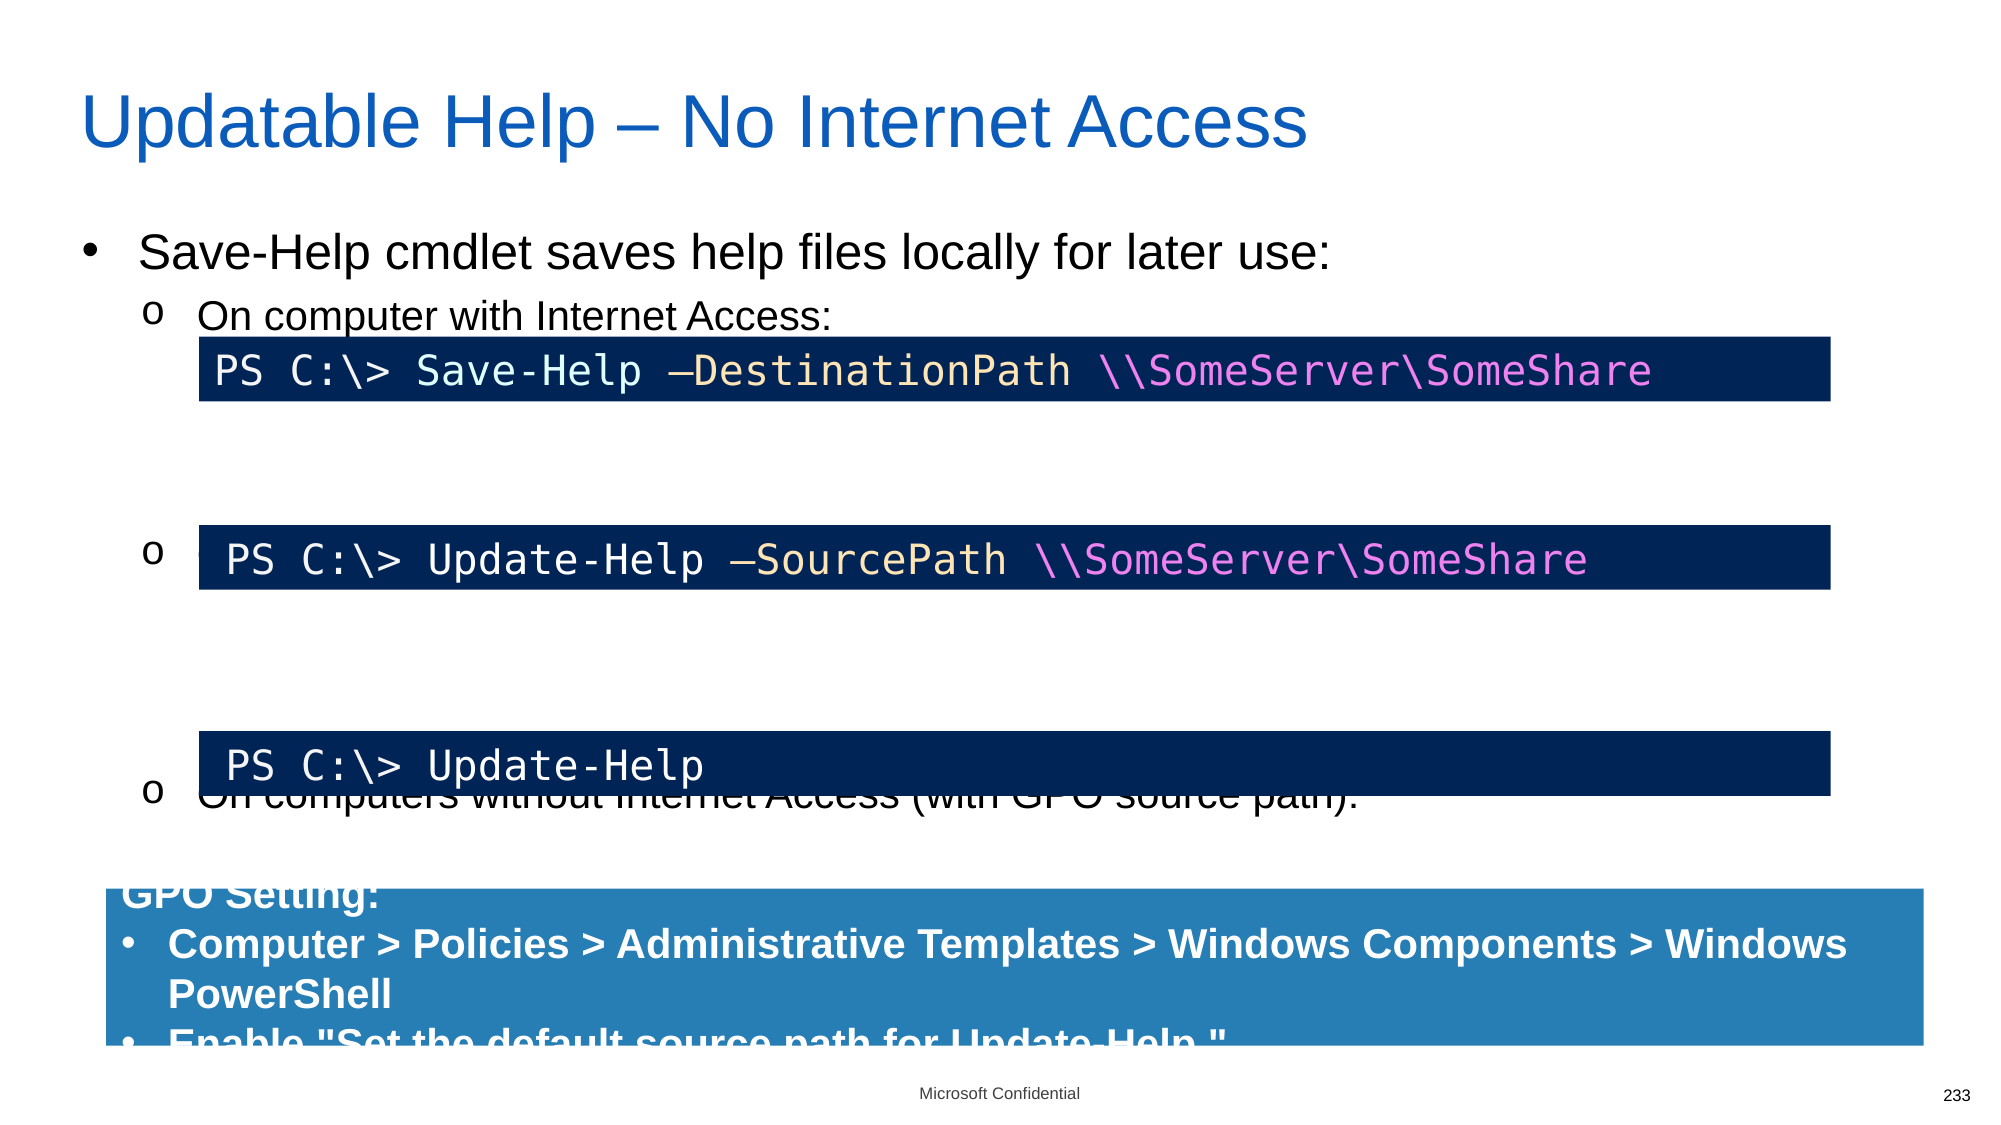

# Updatable Help – No Internet Access
Save-Help cmdlet saves help files locally for later use:
On computer with Internet Access:

On computers without Internet Access (no GPO source path):

On computers without Internet Access (with GPO source path):
PS C:\> Save-Help –DestinationPath \\SomeServer\SomeShare
 PS C:\> Update-Help –SourcePath \\SomeServer\SomeShare
 PS C:\> Update-Help
GPO Setting:
Computer > Policies > Administrative Templates > Windows Components > Windows PowerShell
Enable "Set the default source path for Update-Help."
233